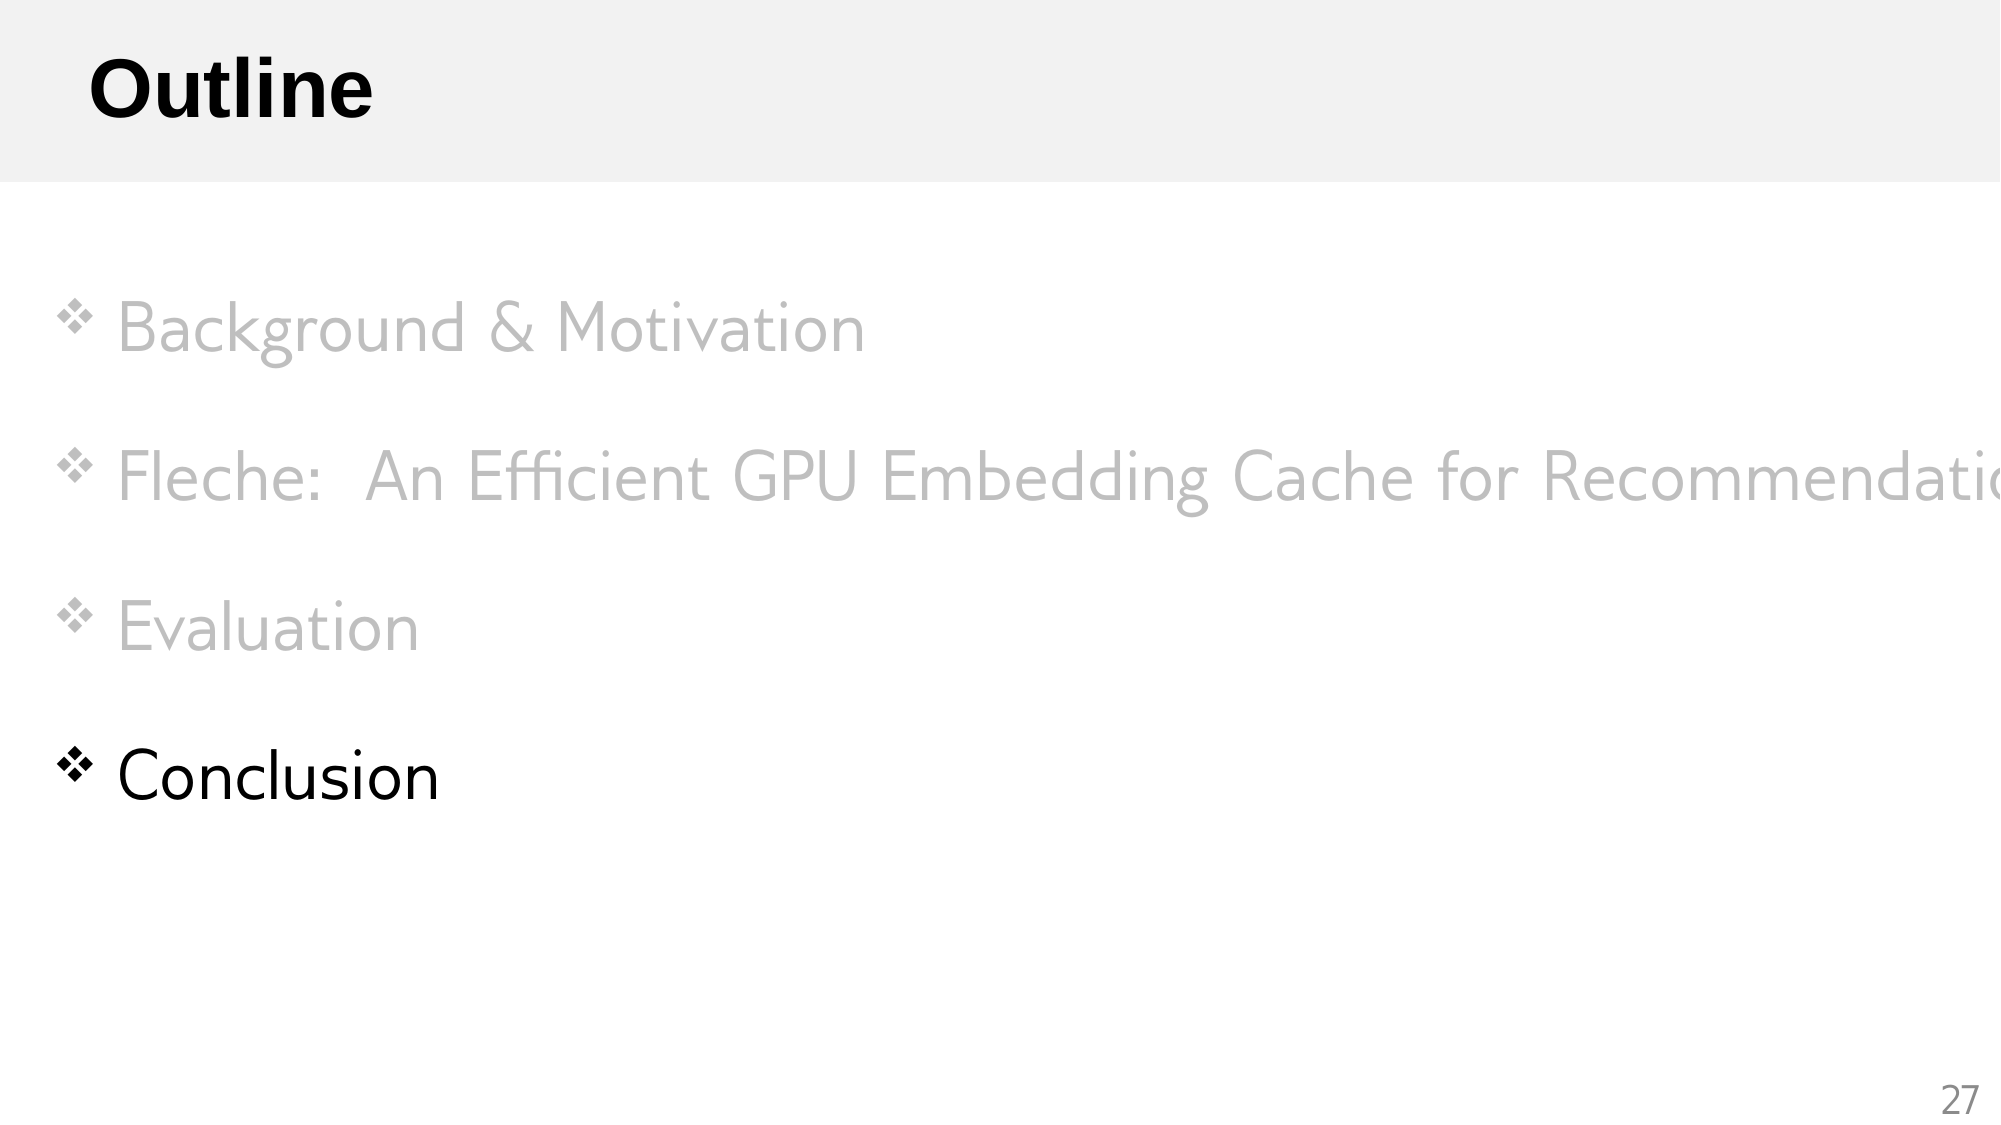

# Outline
 Background & Motivation
 Fleche:  An Efficient GPU Embedding Cache for Recommendations
 Evaluation
 Conclusion
27